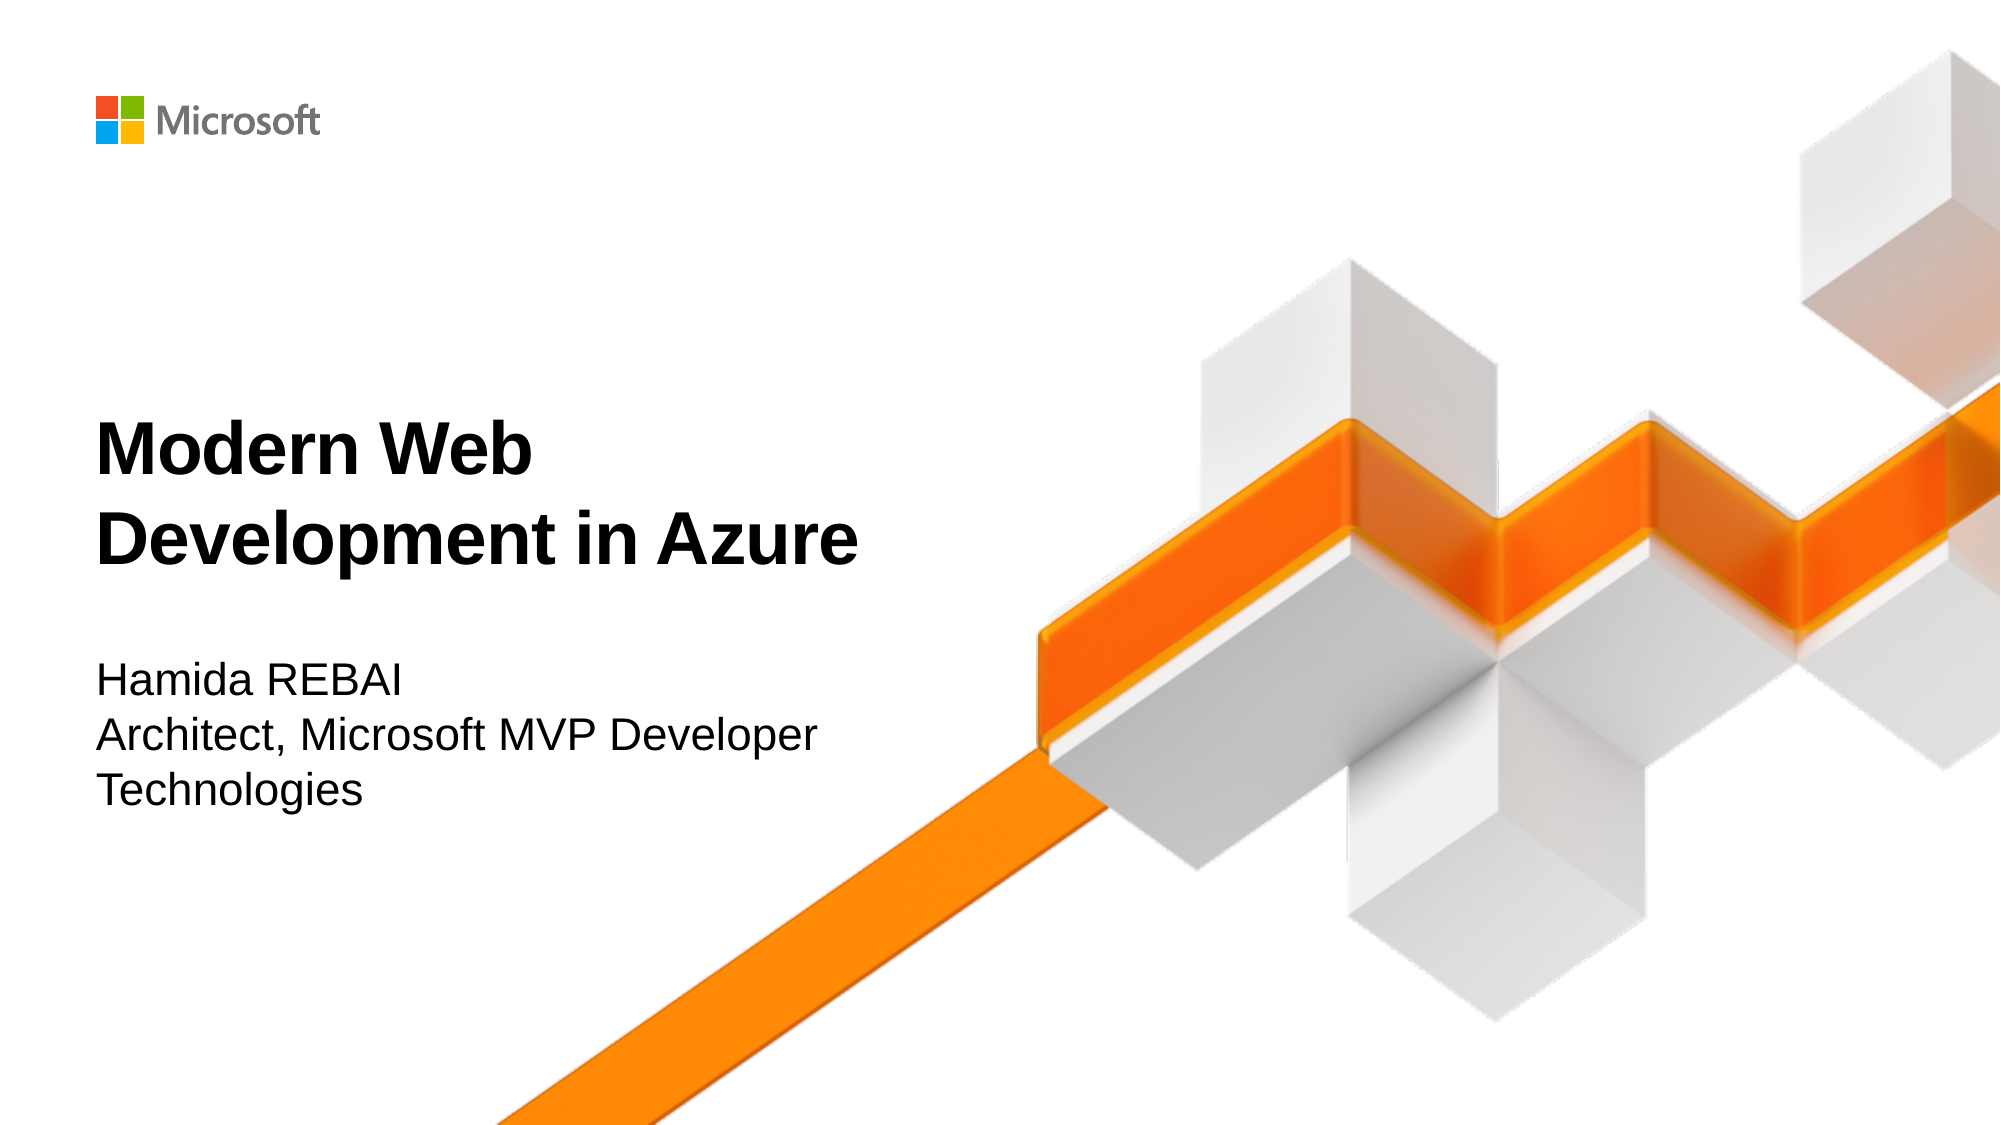

# Modern Web Development in Azure
Hamida REBAI
Architect, Microsoft MVP Developer Technologies